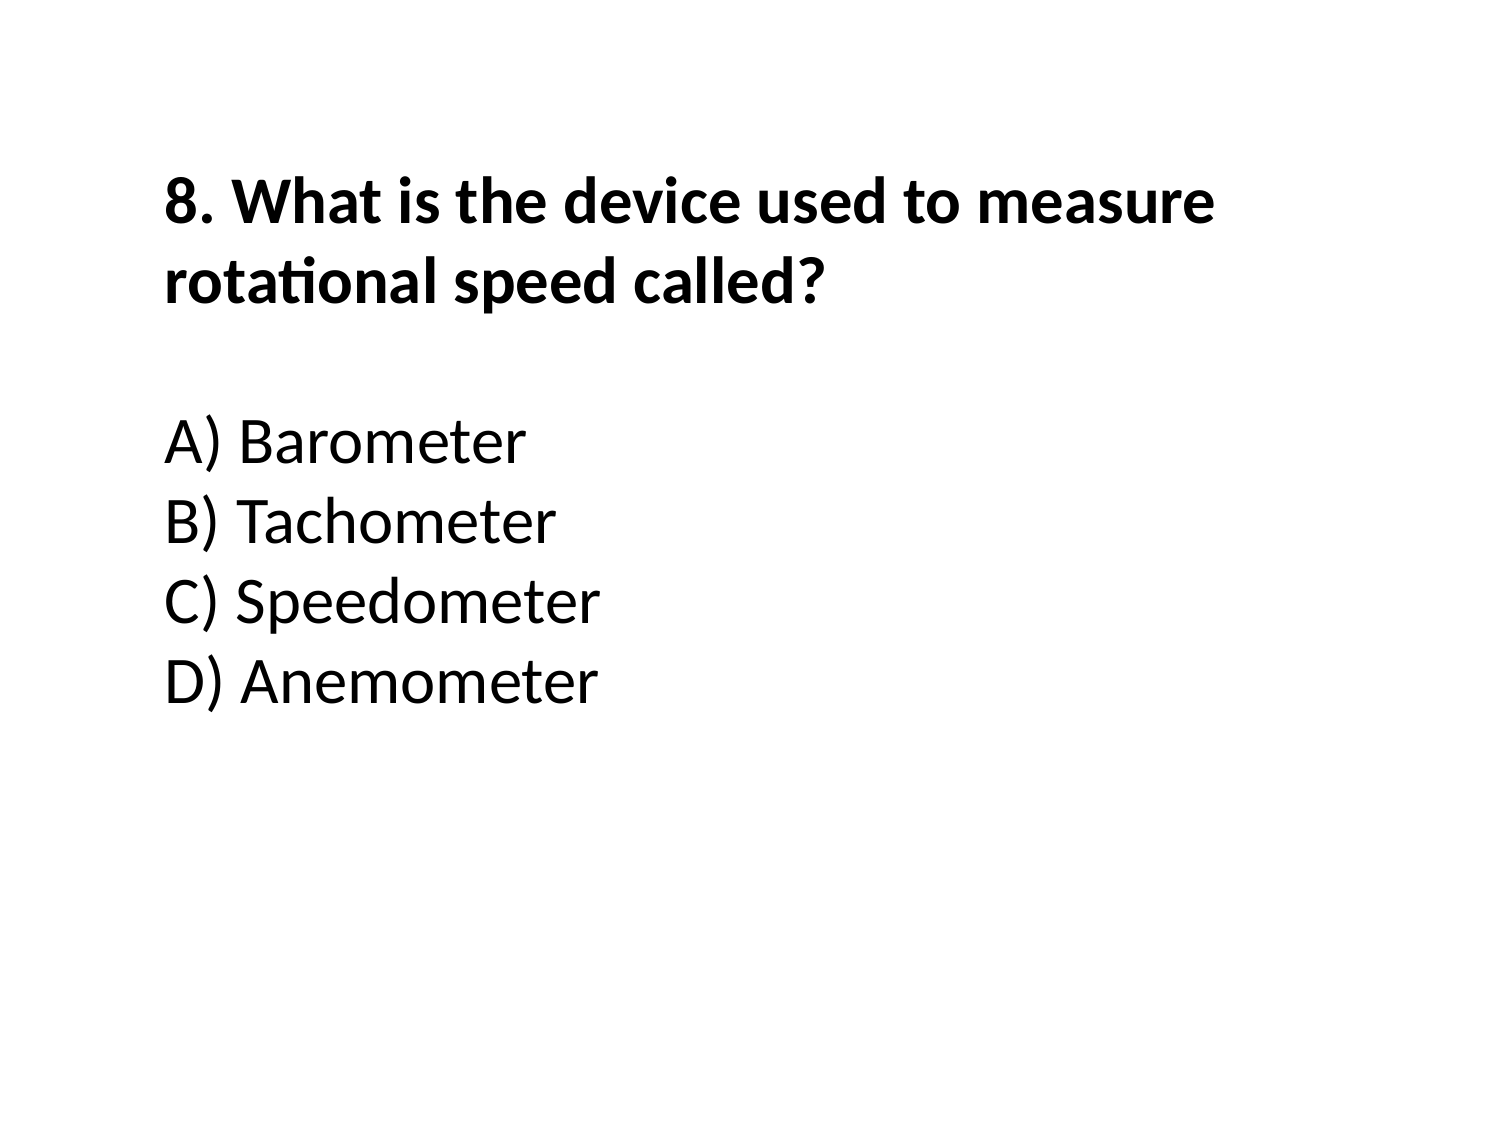

8. What is the device used to measure rotational speed called?

A) Barometer
B) Tachometer
C) Speedometer
D) Anemometer